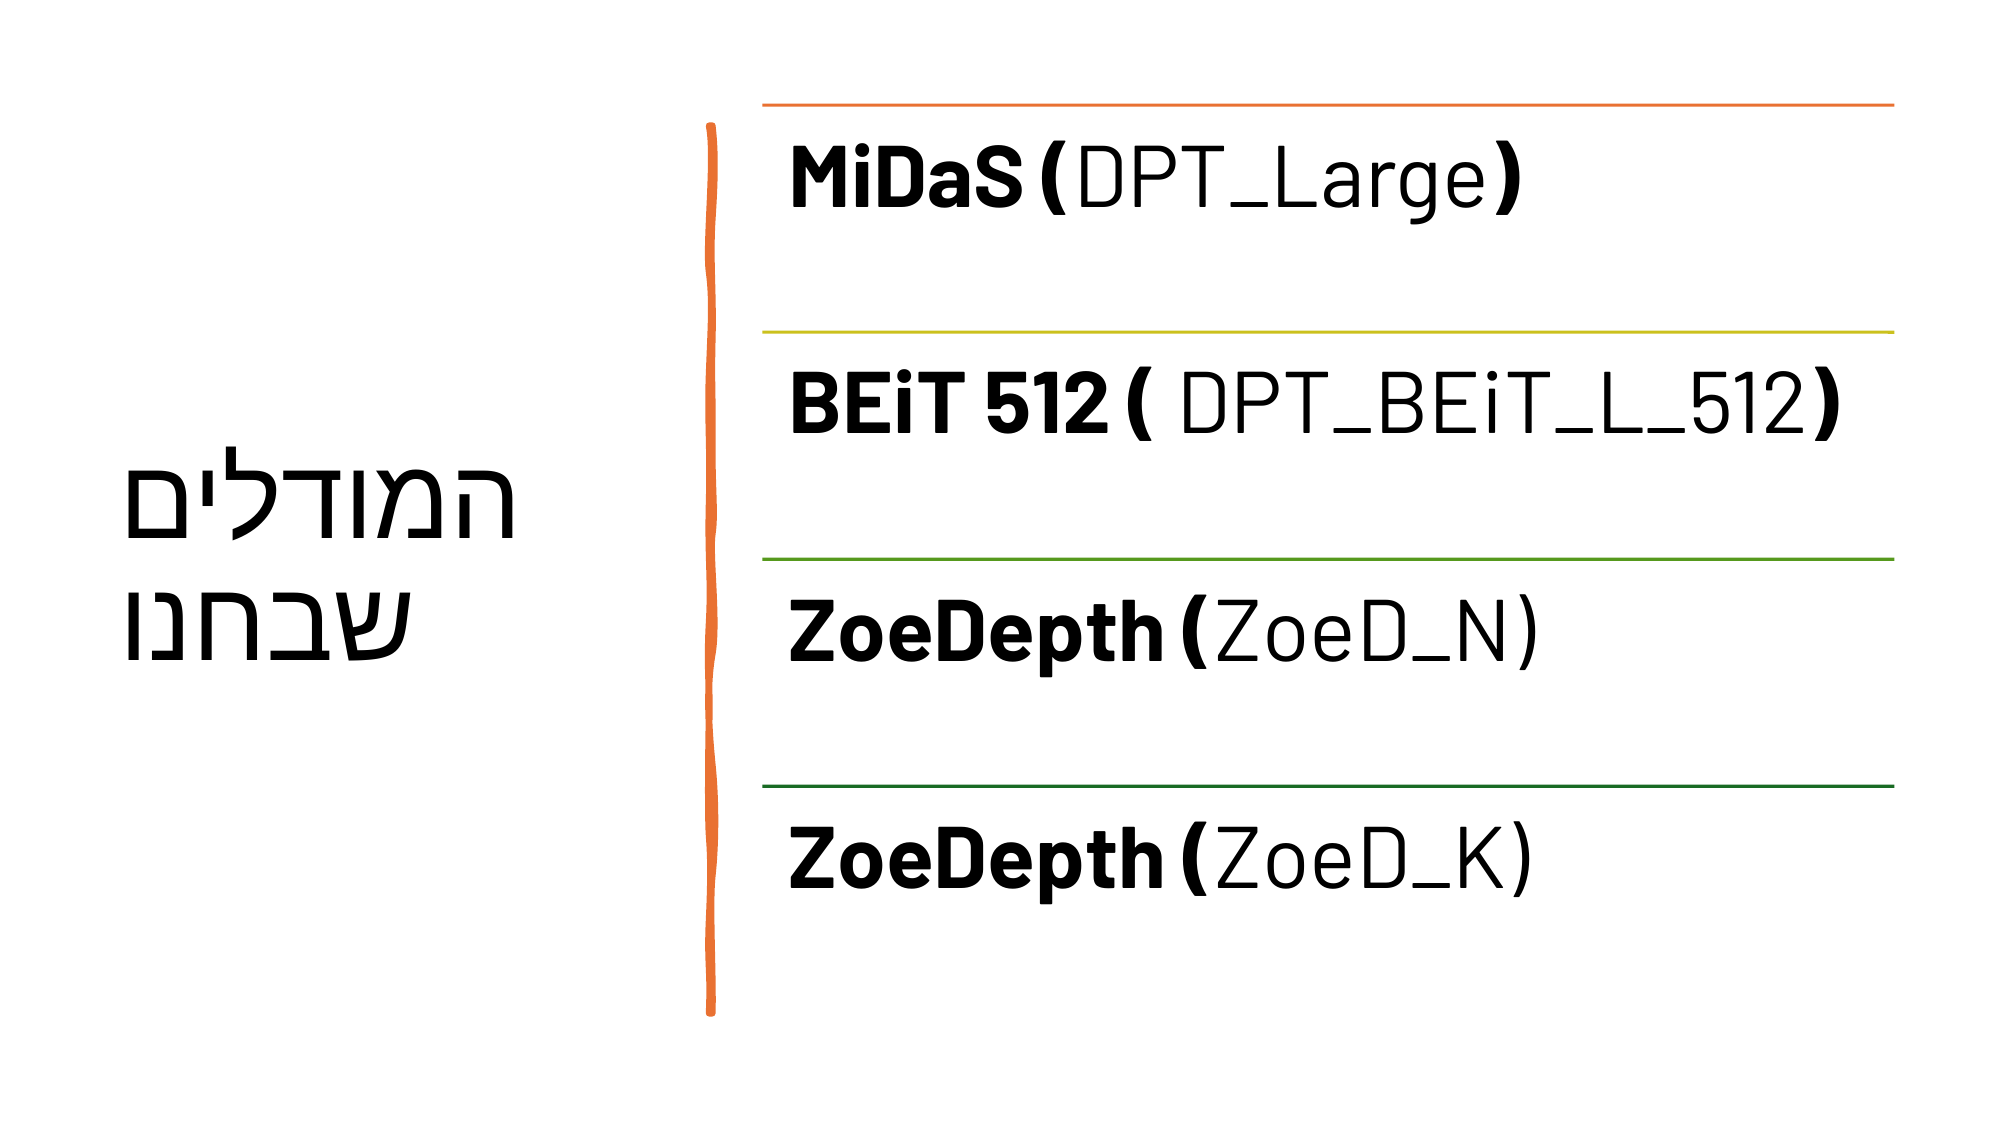

MiDaS (DPT_Large)
BEiT 512 ( DPT_BEiT_L_512)
ZoeDepth (ZoeD_N)
ZoeDepth (ZoeD_K)
# המודלים שבחנו